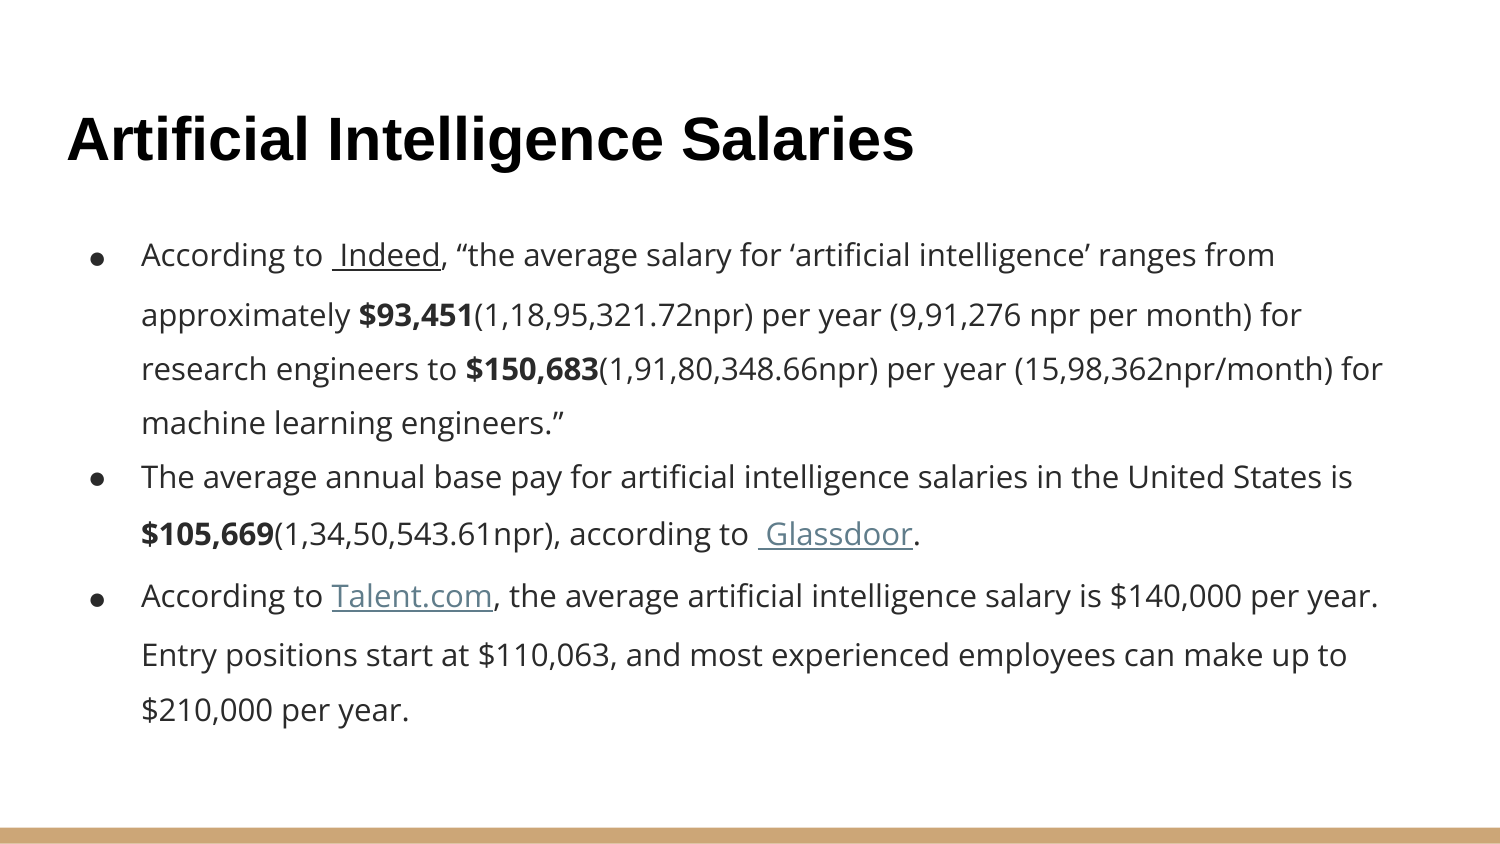

# Artificial Intelligence Salaries
According to  Indeed, “the average salary for ‘artificial intelligence’ ranges from approximately $93,451(1,18,95,321.72npr) per year (9,91,276 npr per month) for research engineers to $150,683(1,91,80,348.66npr) per year (15,98,362npr/month) for machine learning engineers.”
The average annual base pay for artificial intelligence salaries in the United States is $105,669(1,34,50,543.61npr), according to  Glassdoor.
According to Talent.com, the average artificial intelligence salary is $140,000 per year. Entry positions start at $110,063, and most experienced employees can make up to $210,000 per year.